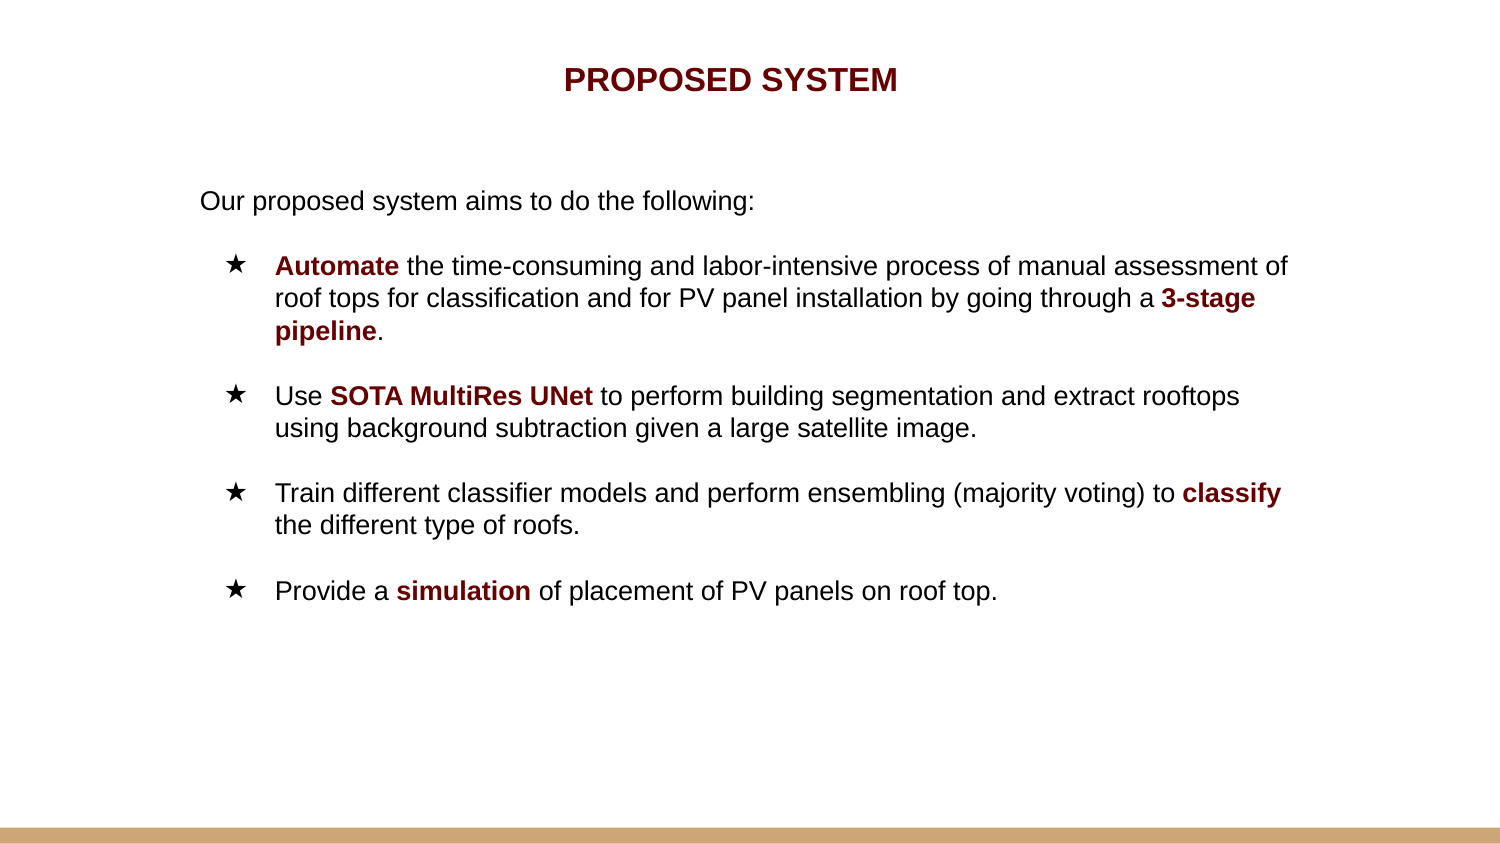

PROPOSED SYSTEM
Our proposed system aims to do the following:

Automate the time-consuming and labor-intensive process of manual assessment of roof tops for classification and for PV panel installation by going through a 3-stage pipeline.

Use SOTA MultiRes UNet to perform building segmentation and extract rooftops using background subtraction given a large satellite image.

Train different classifier models and perform ensembling (majority voting) to classify the different type of roofs.

Provide a simulation of placement of PV panels on roof top.